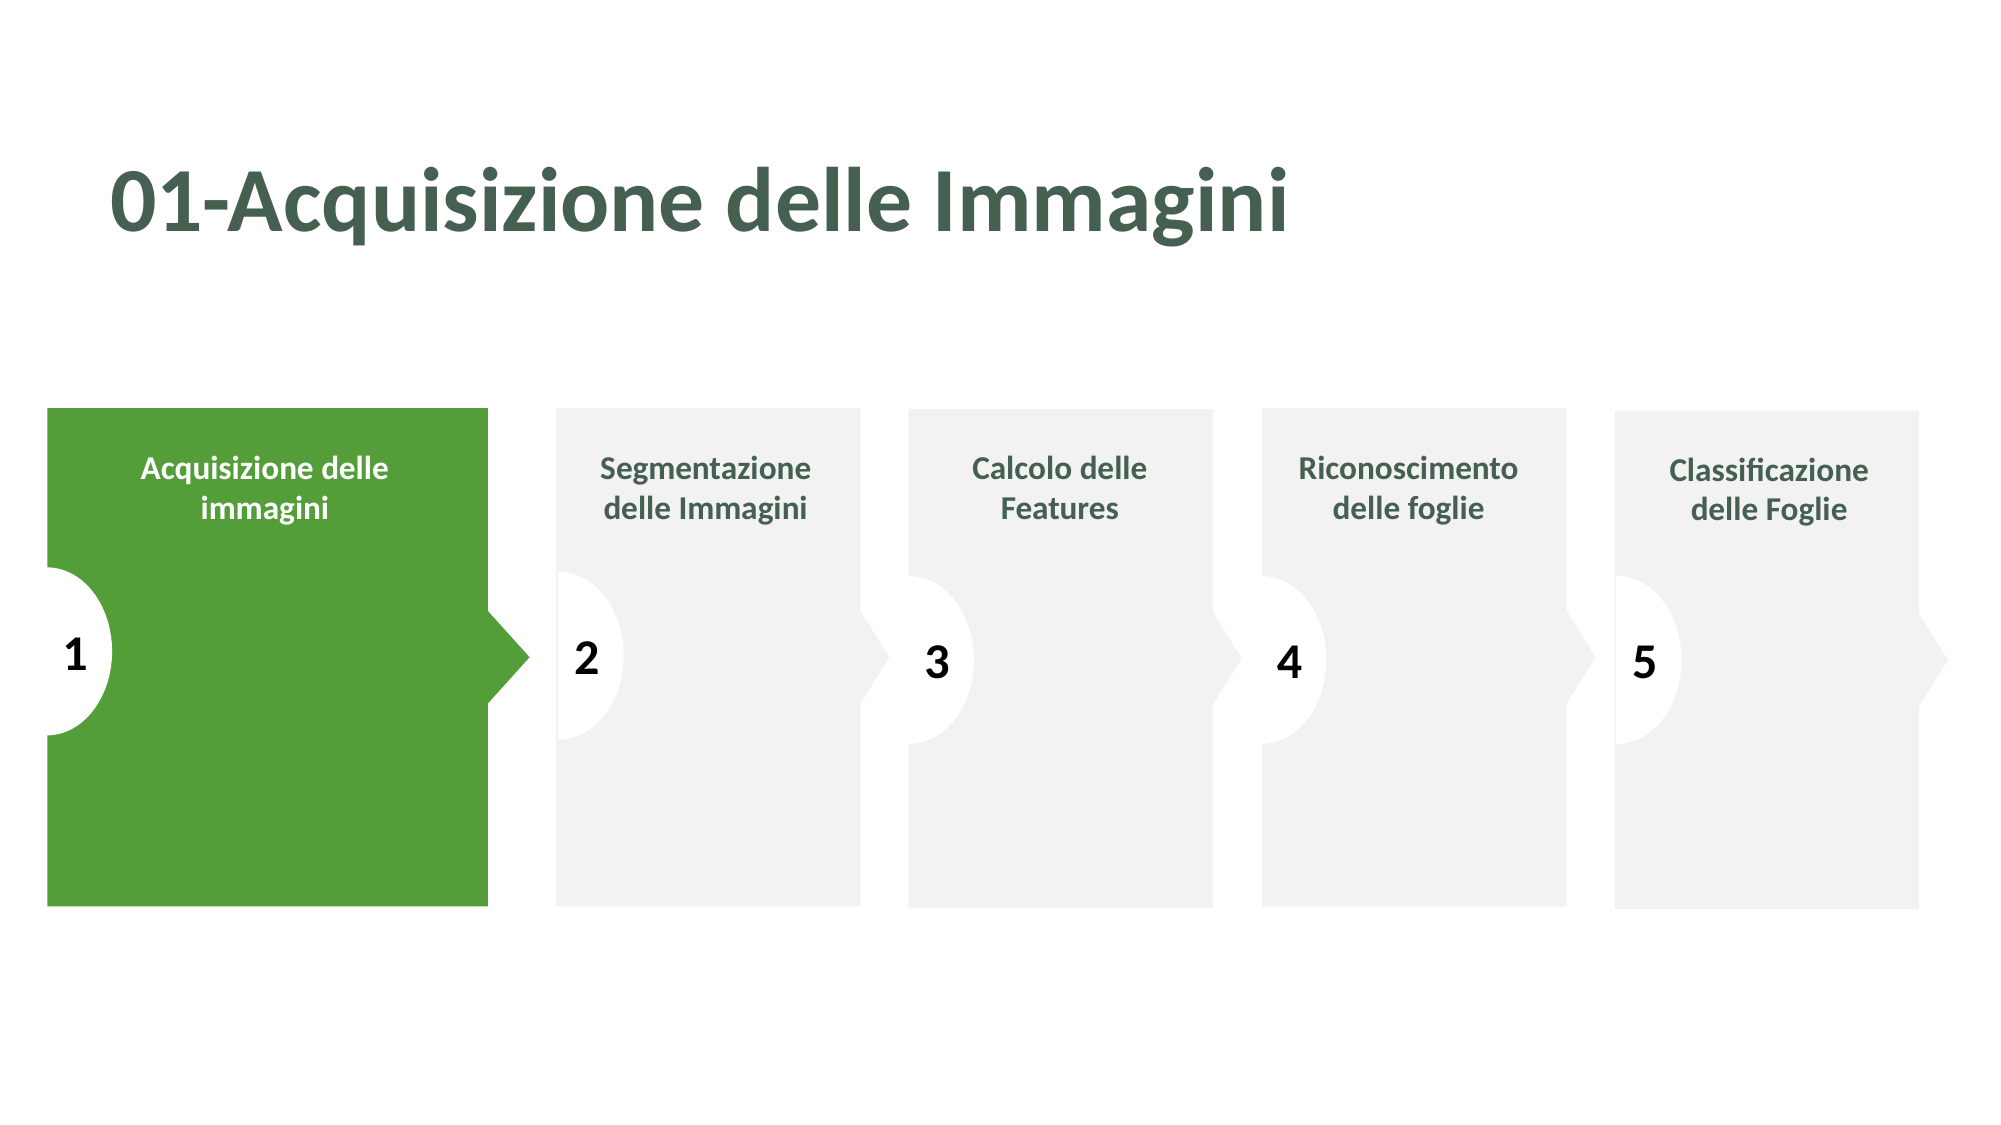

# 01-Acquisizione delle Immagini

2
1
3
4

Calcolo delle Features
Riconoscimento delle foglie
Acquisizione delle immagini
Segmentazione delle Immagini
Classificazione delle Foglie
1
1
5